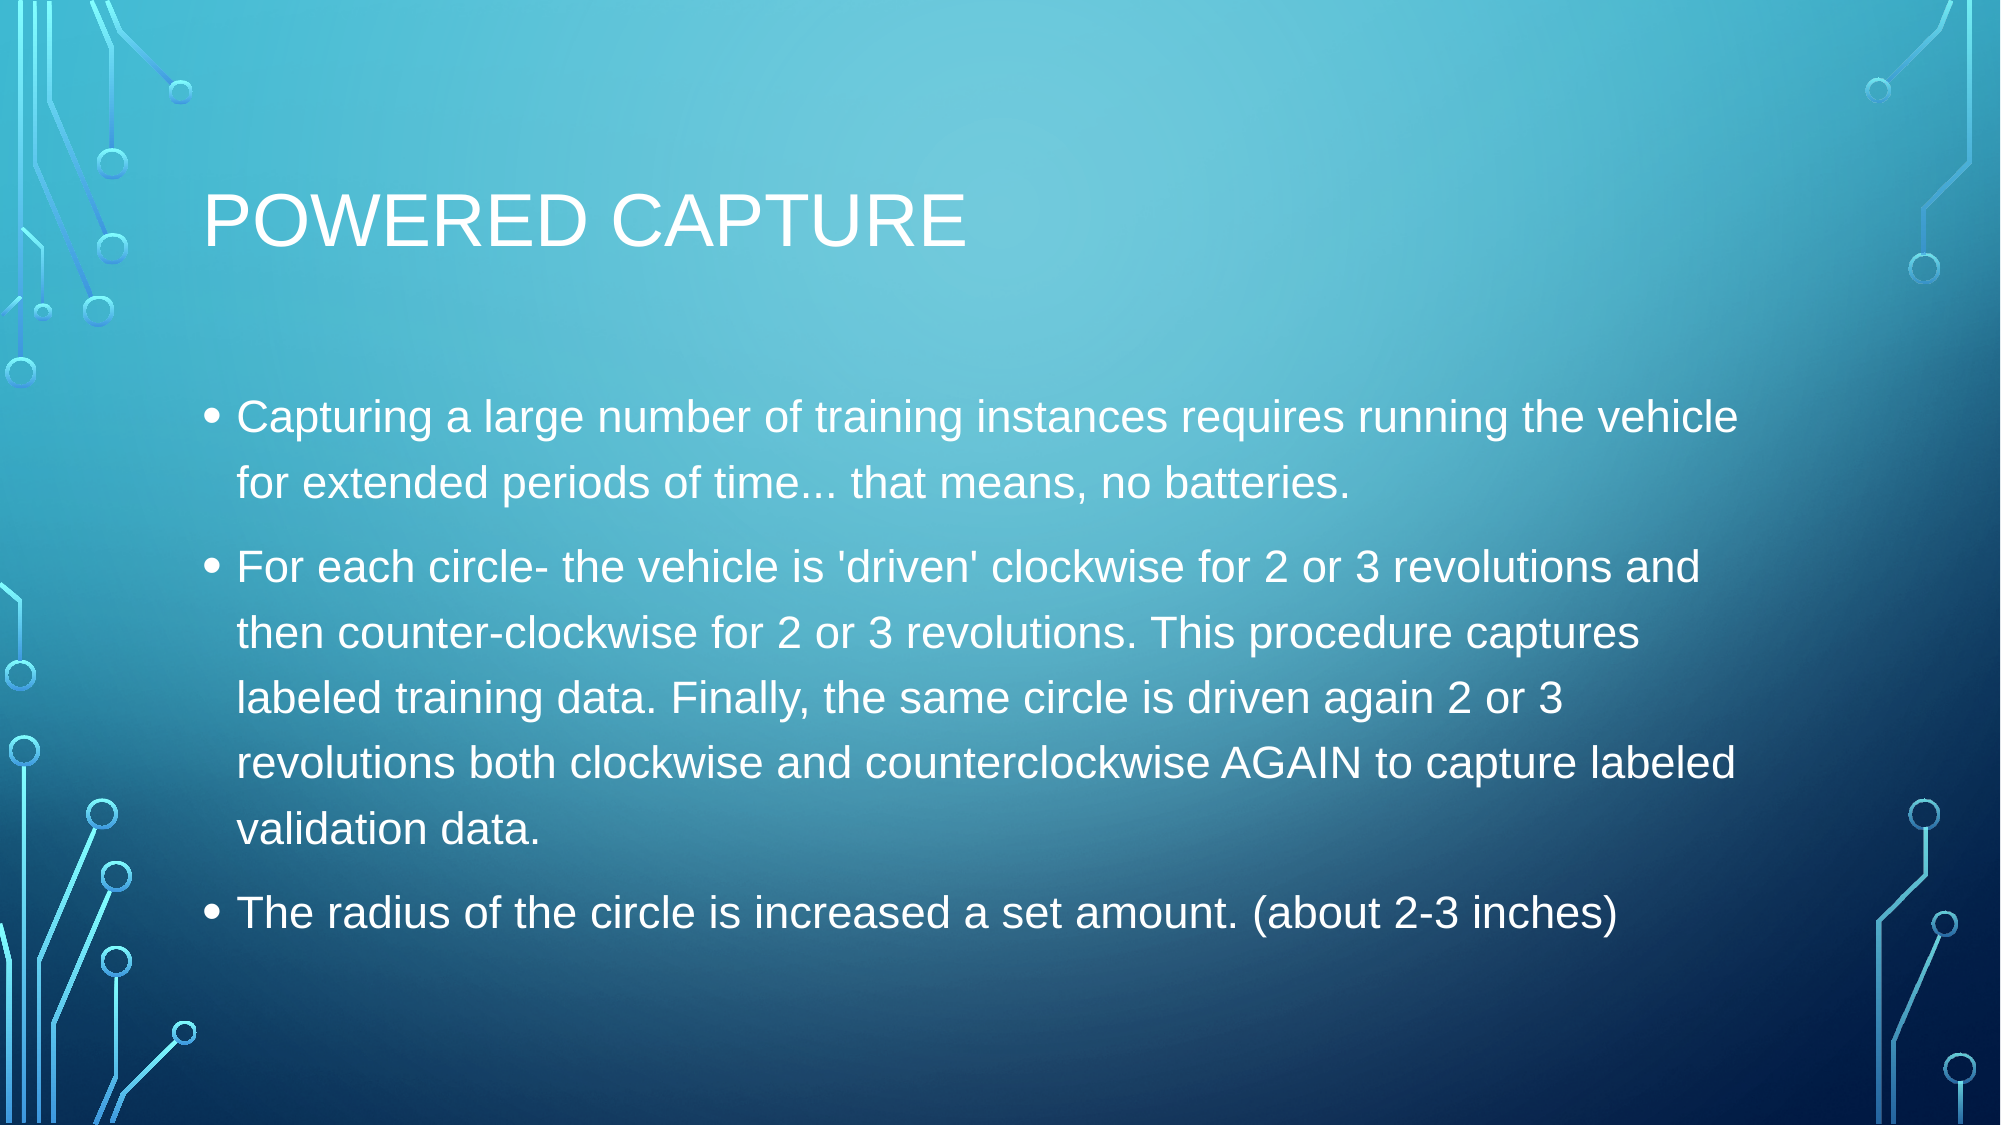

# POWERED capture
Capturing a large number of training instances requires running the vehicle for extended periods of time... that means, no batteries.
For each circle- the vehicle is 'driven' clockwise for 2 or 3 revolutions and then counter-clockwise for 2 or 3 revolutions. This procedure captures labeled training data. Finally, the same circle is driven again 2 or 3 revolutions both clockwise and counterclockwise AGAIN to capture labeled validation data.
The radius of the circle is increased a set amount. (about 2-3 inches)